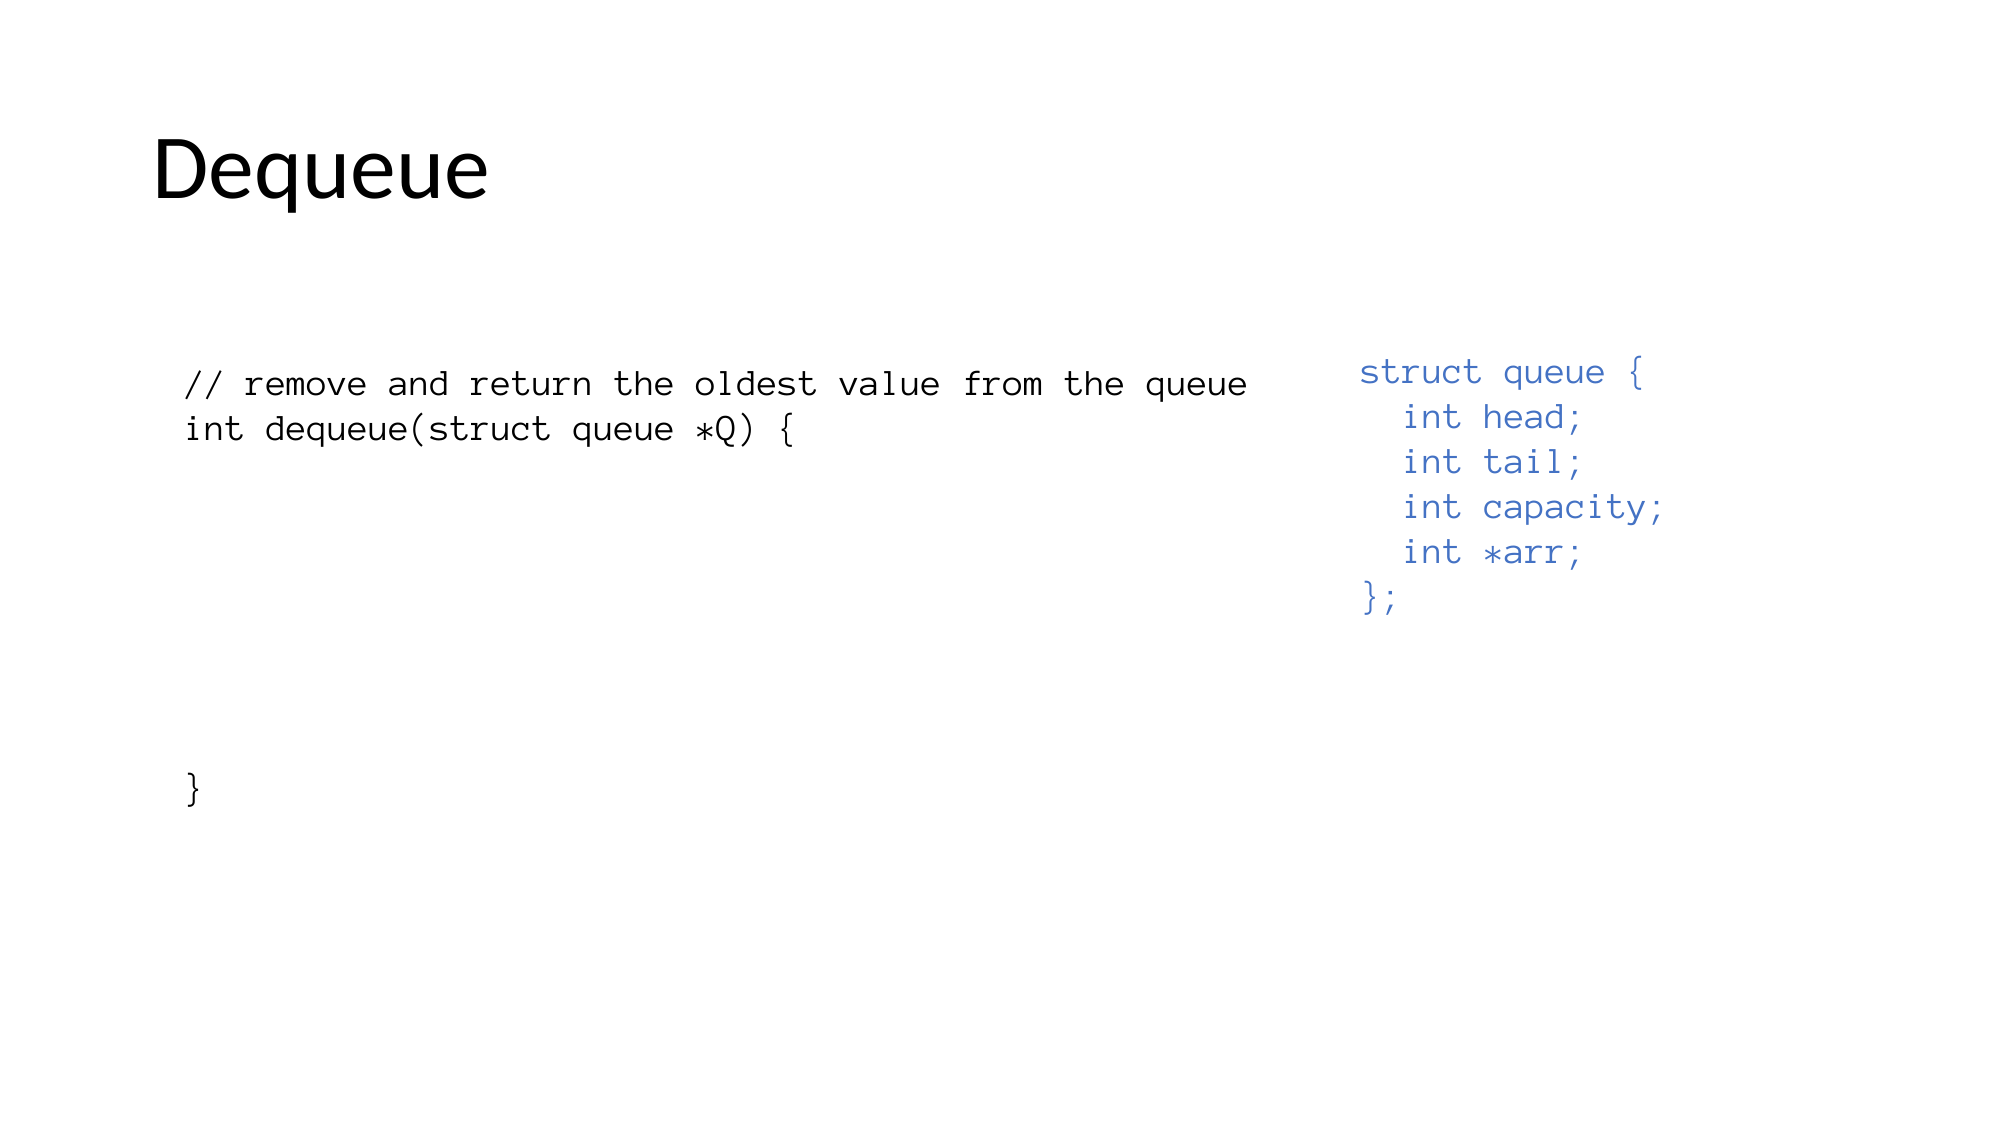

# Dequeue
struct queue {
  int head;
  int tail;
  int capacity;
  int *arr;
};
// remove and return the oldest value from the queue
int dequeue(struct queue *Q) {

}